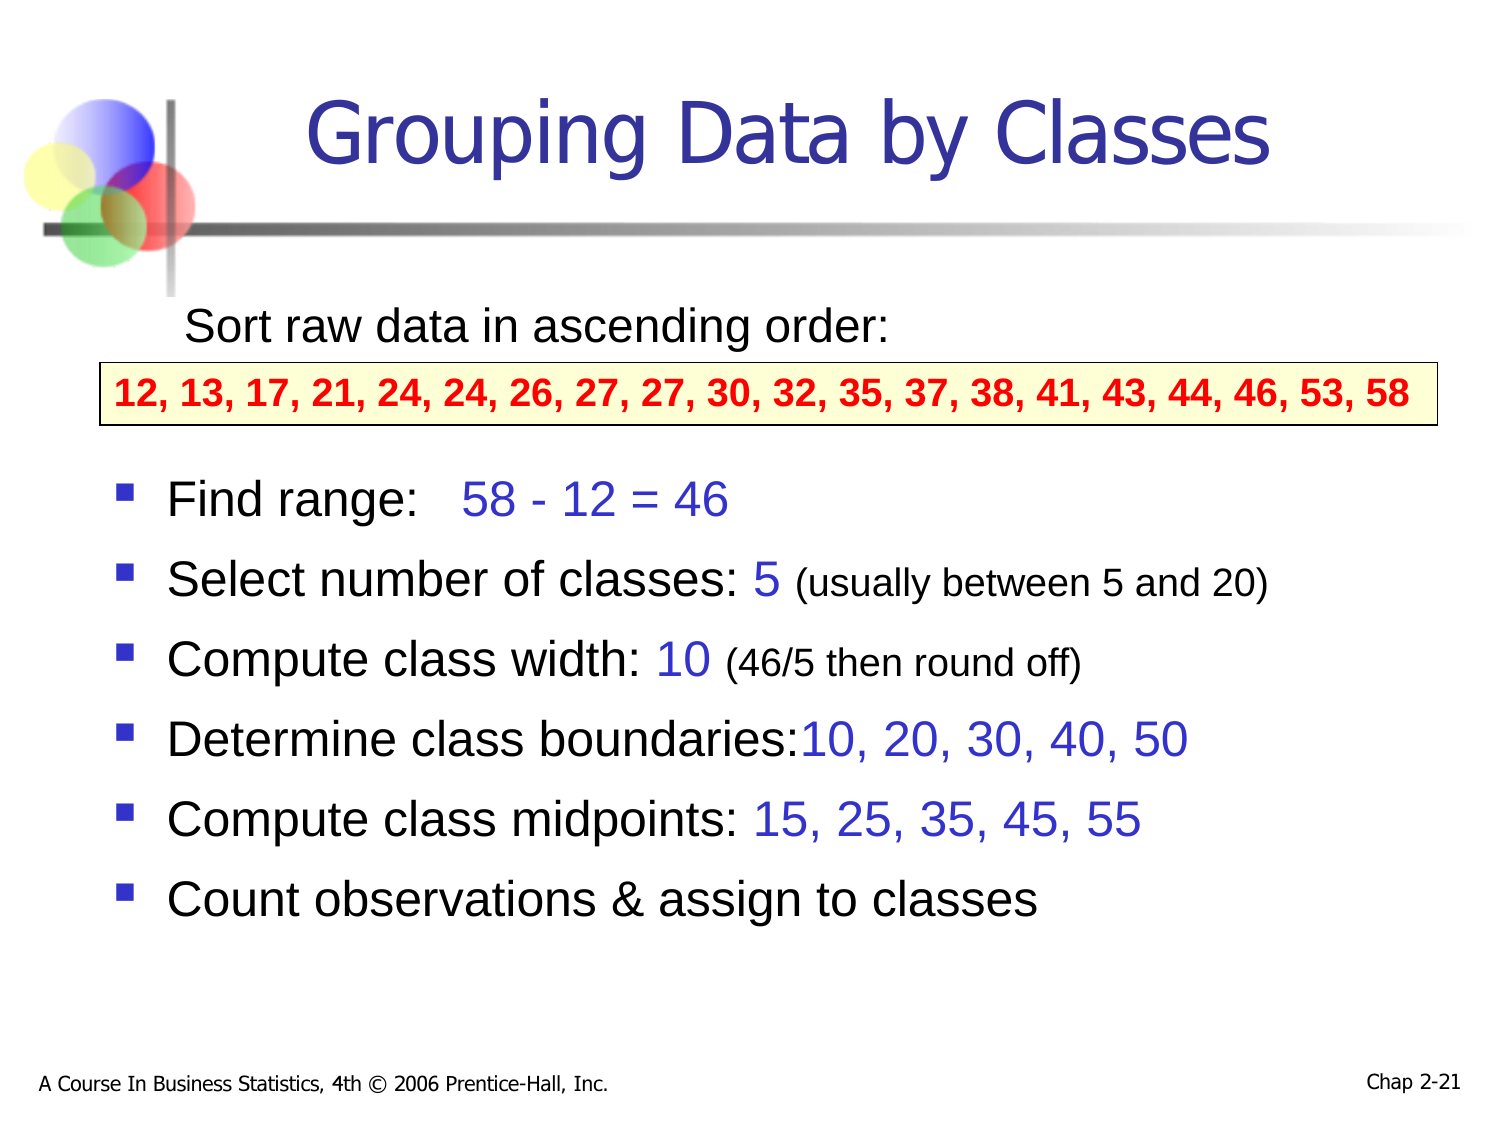

# Grouping Data by Classes
Sort raw data in ascending order:
12, 13, 17, 21, 24, 24, 26, 27, 27, 30, 32, 35, 37, 38, 41, 43, 44, 46, 53, 58
Find range:   58 - 12 = 46
Select number of classes: 5 (usually between 5 and 20)
Compute class width: 10 (46/5 then round off)
Determine class boundaries:10, 20, 30, 40, 50
Compute class midpoints: 15, 25, 35, 45, 55
Count observations & assign to classes

A Course In Business Statistics, 4th © 2006 Prentice-Hall, Inc.
Chap 2-21